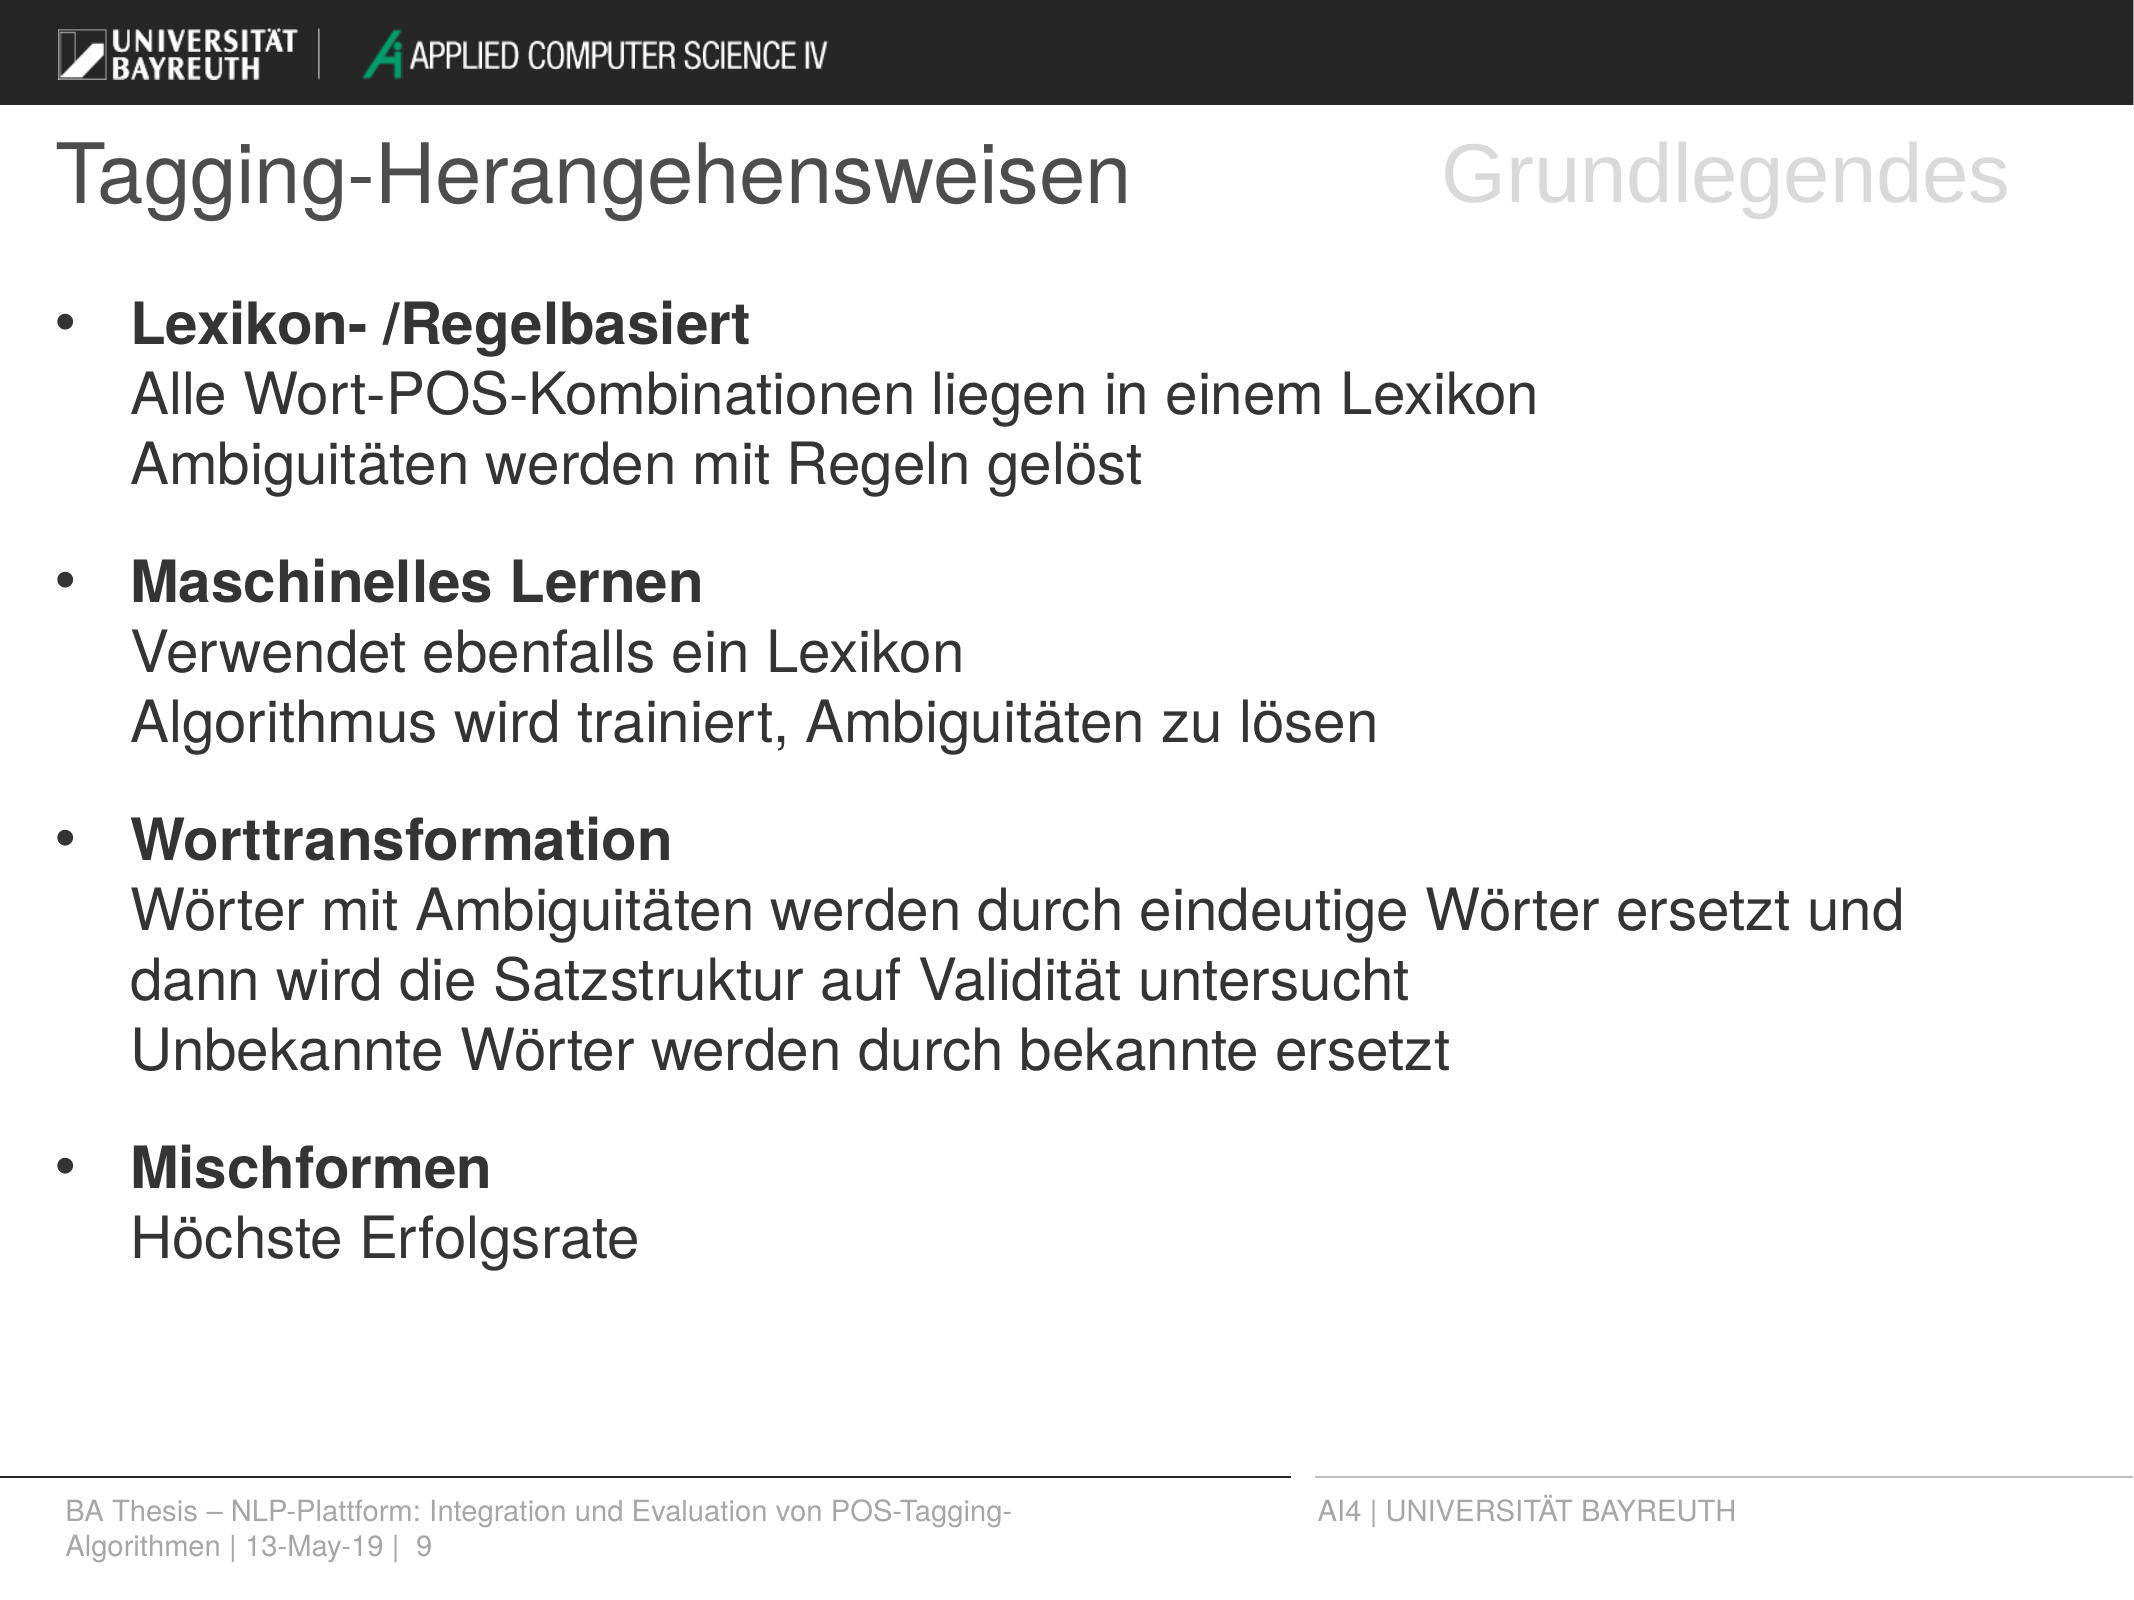

Grundlegendes
# Tagging-Herangehensweisen
Lexikon- /Regelbasiert
Alle Wort-POS-Kombinationen liegen in einem Lexikon
Ambiguitäten werden mit Regeln gelöst
Maschinelles Lernen
Verwendet ebenfalls ein Lexikon
Algorithmus wird trainiert, Ambiguitäten zu lösen
Worttransformation
Wörter mit Ambiguitäten werden durch eindeutige Wörter ersetzt und dann wird die Satzstruktur auf Validität untersucht
Unbekannte Wörter werden durch bekannte ersetzt
Mischformen
Höchste Erfolgsrate